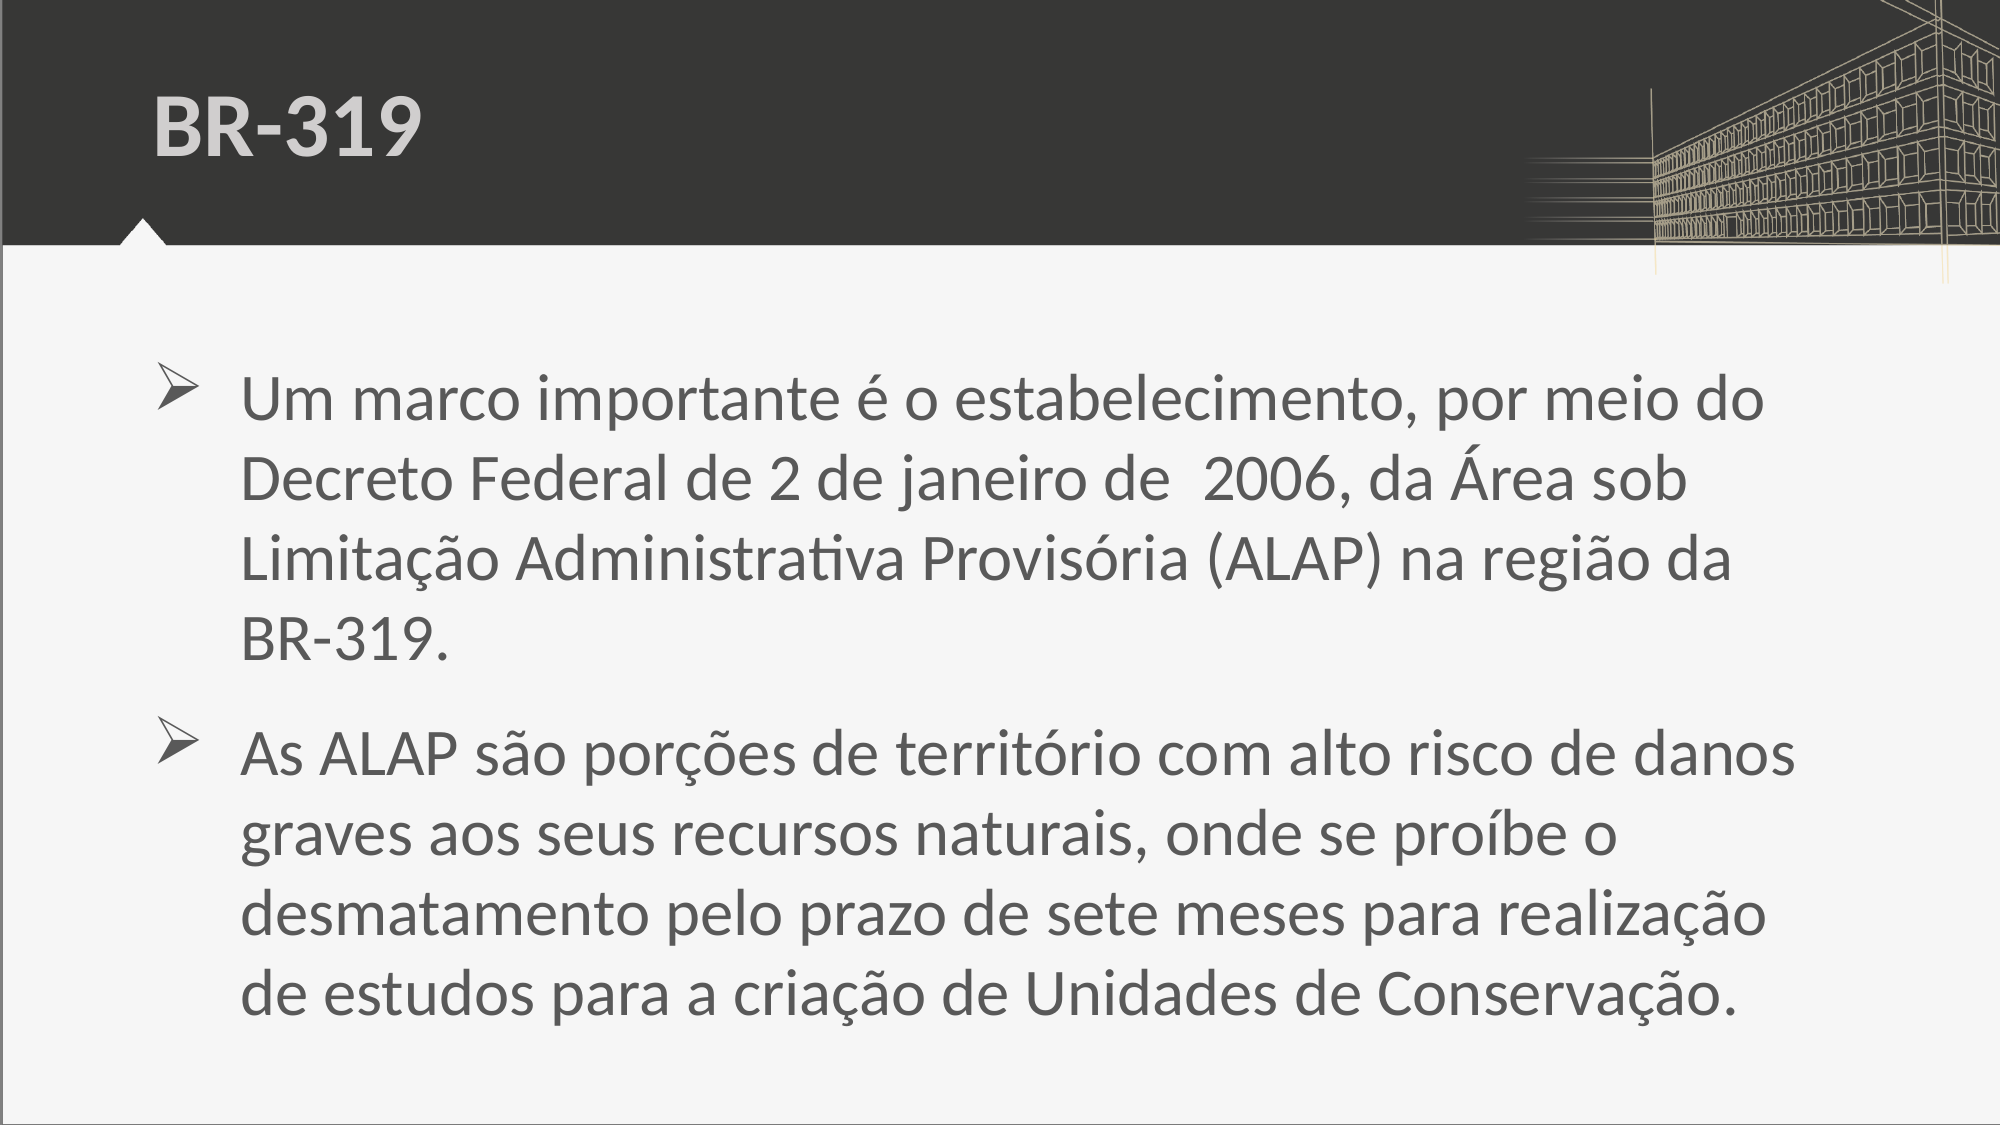

# BR-319
Um marco importante é o estabelecimento, por meio do Decreto Federal de 2 de janeiro de  2006, da Área sob Limitação Administrativa Provisória (ALAP) na região da BR-319.

As ALAP são porções de território com alto risco de danos graves aos seus recursos naturais, onde se proíbe o desmatamento pelo prazo de sete meses para realização de estudos para a criação de Unidades de Conservação.